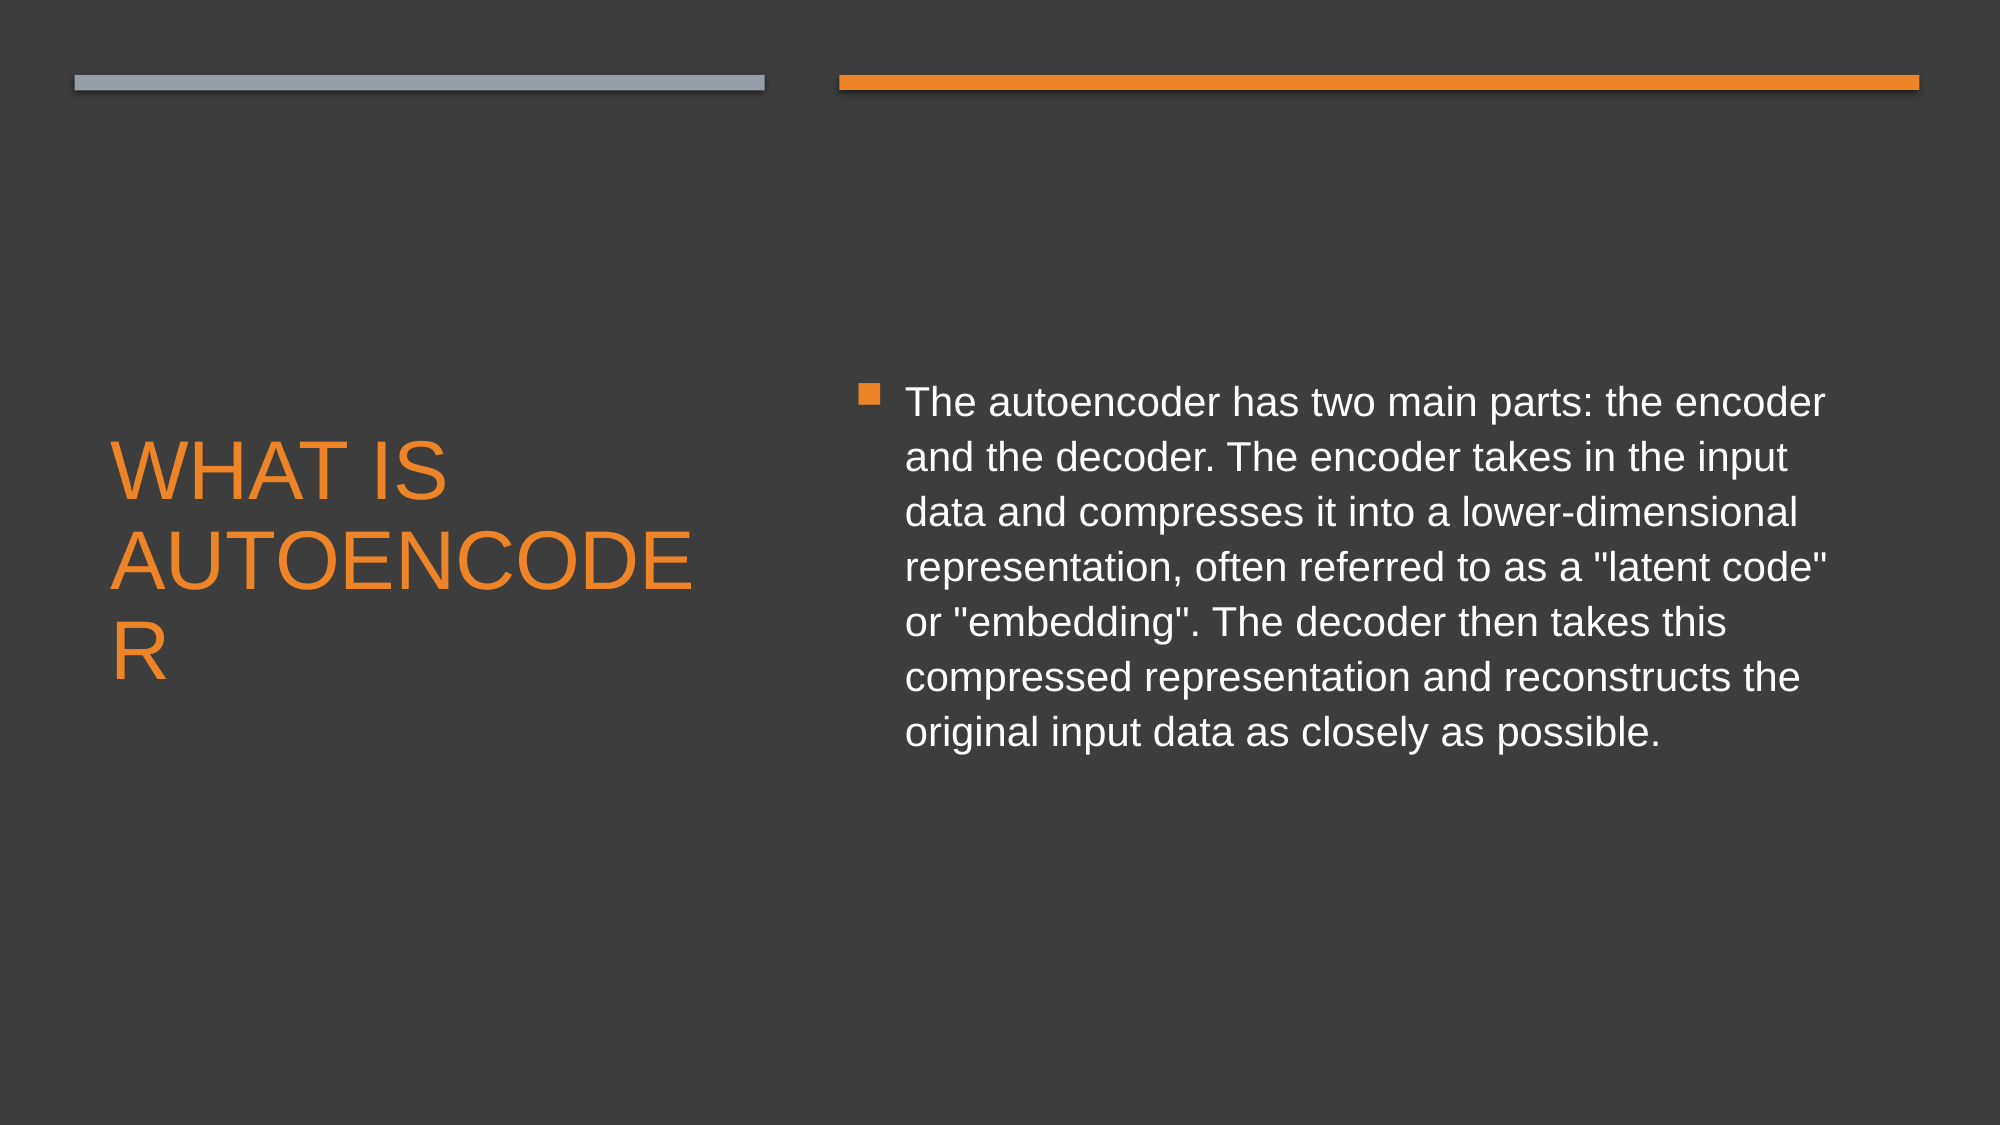

The autoencoder has two main parts: the encoder and the decoder. The encoder takes in the input data and compresses it into a lower-dimensional representation, often referred to as a "latent code" or "embedding". The decoder then takes this compressed representation and reconstructs the original input data as closely as possible.
# What is Autoencoder